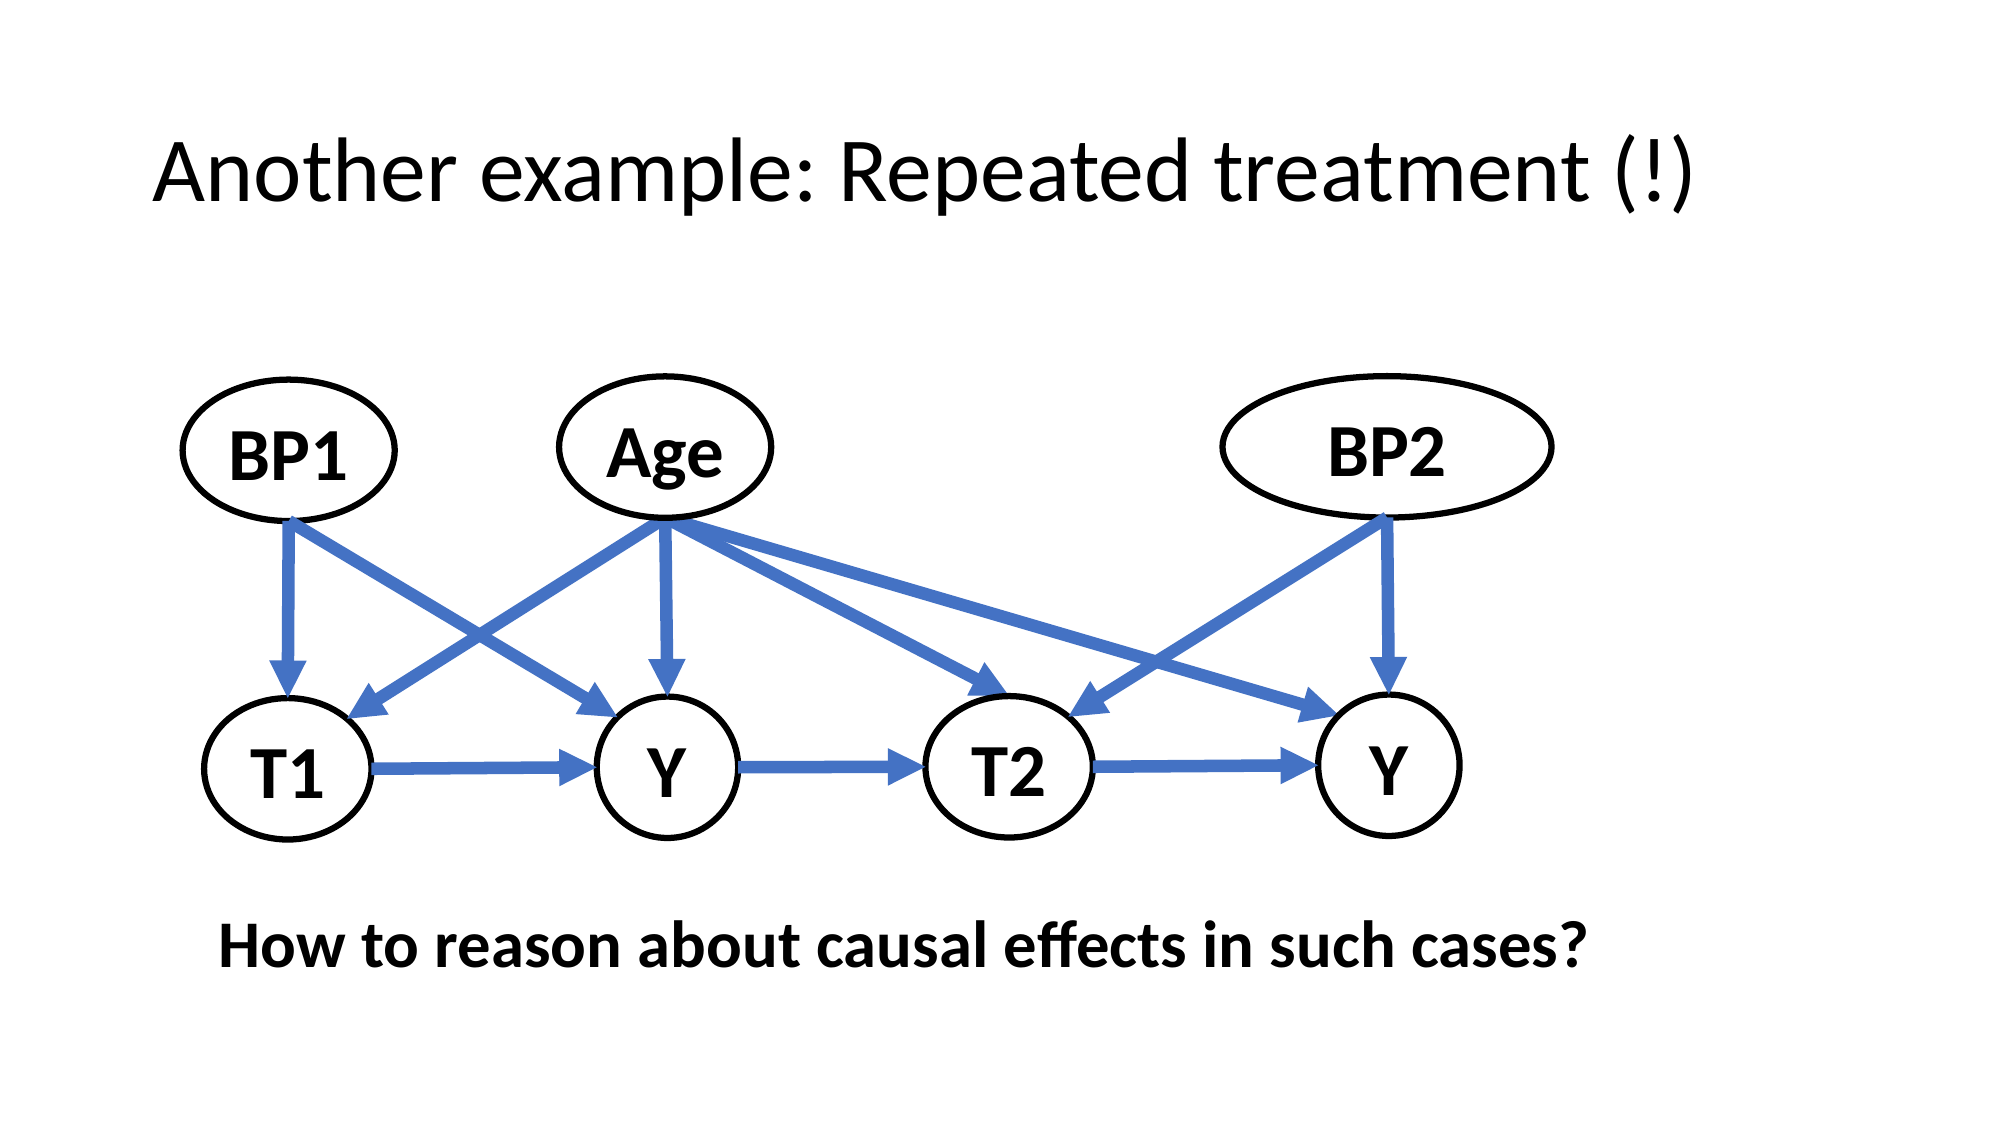

# Another example: Repeated treatment (!)
BP2
Age
BP1
Y
T2
Y
T1
How to reason about causal effects in such cases?